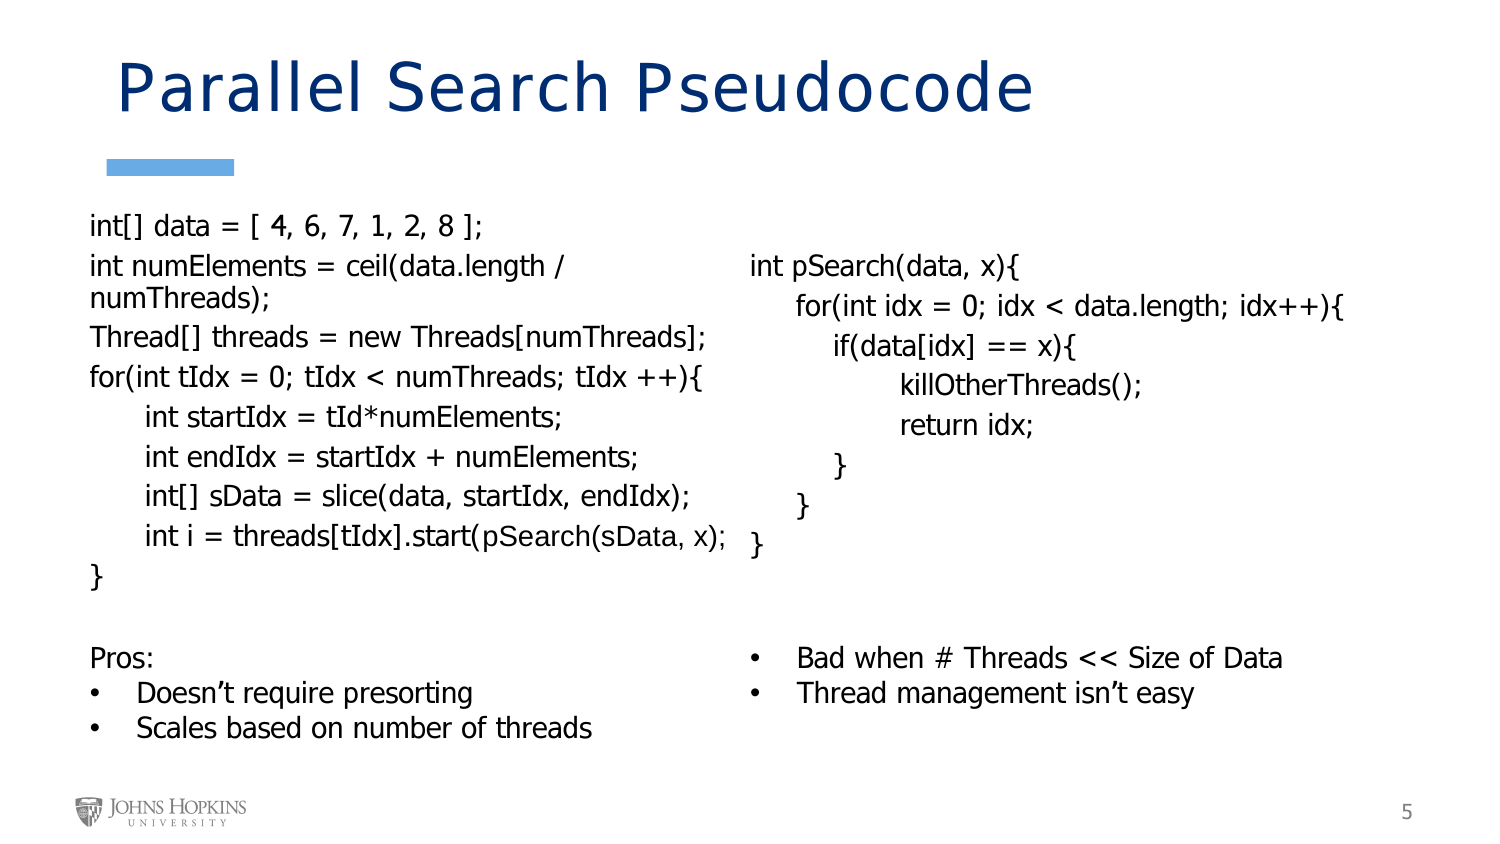

Parallel Search Pseudocode
int[] data = [ 4, 6, 7, 1, 2, 8 ];
int numElements = ceil(data.length / numThreads);
Thread[] threads = new Threads[numThreads];
for(int tIdx = 0; tIdx < numThreads; tIdx ++){
      int startIdx = tId*numElements;
      int endIdx = startIdx + numElements;
      int[] sData = slice(data, startIdx, endIdx);
      int i = threads[tIdx].start(pSearch(sData, x);
}

int pSearch(data, x){
     for(int idx = 0; idx < data.length; idx++){
         if(data[idx] == x){
	killOtherThreads();
	return idx;
         }
     }
}
Pros:
Doesn’t require presorting
Scales based on number of threads

Cons:
Bad when # Threads << Size of Data
Thread management isn’t easy